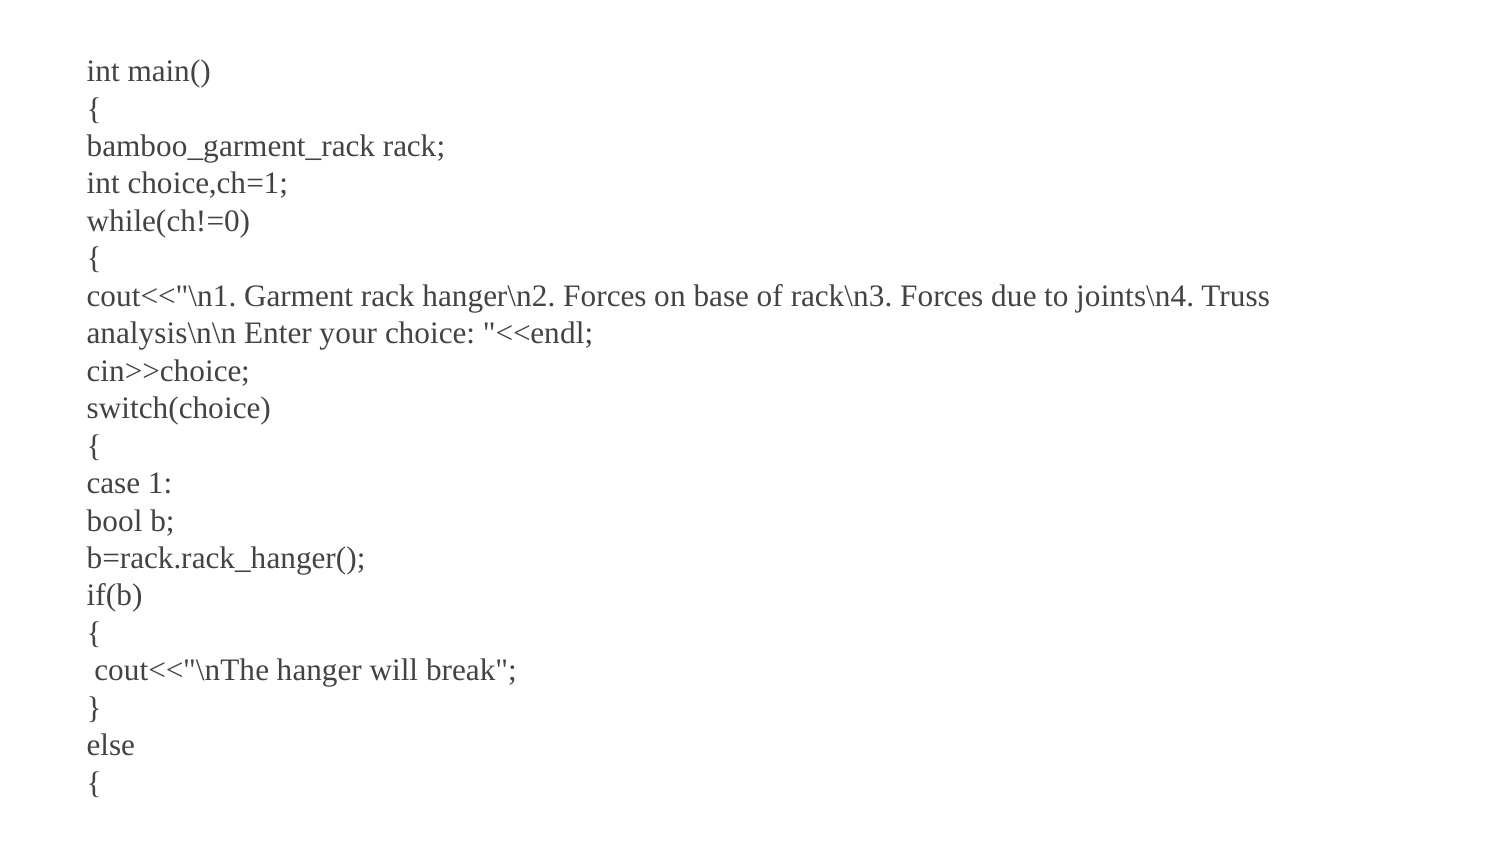

int main()
{
bamboo_garment_rack rack;
int choice,ch=1;
while(ch!=0)
{
cout<<"\n1. Garment rack hanger\n2. Forces on base of rack\n3. Forces due to joints\n4. Truss analysis\n\n Enter your choice: "<<endl;
cin>>choice;
switch(choice)
{
case 1:
bool b;
b=rack.rack_hanger();
if(b)
{
 cout<<"\nThe hanger will break";
}
else
{